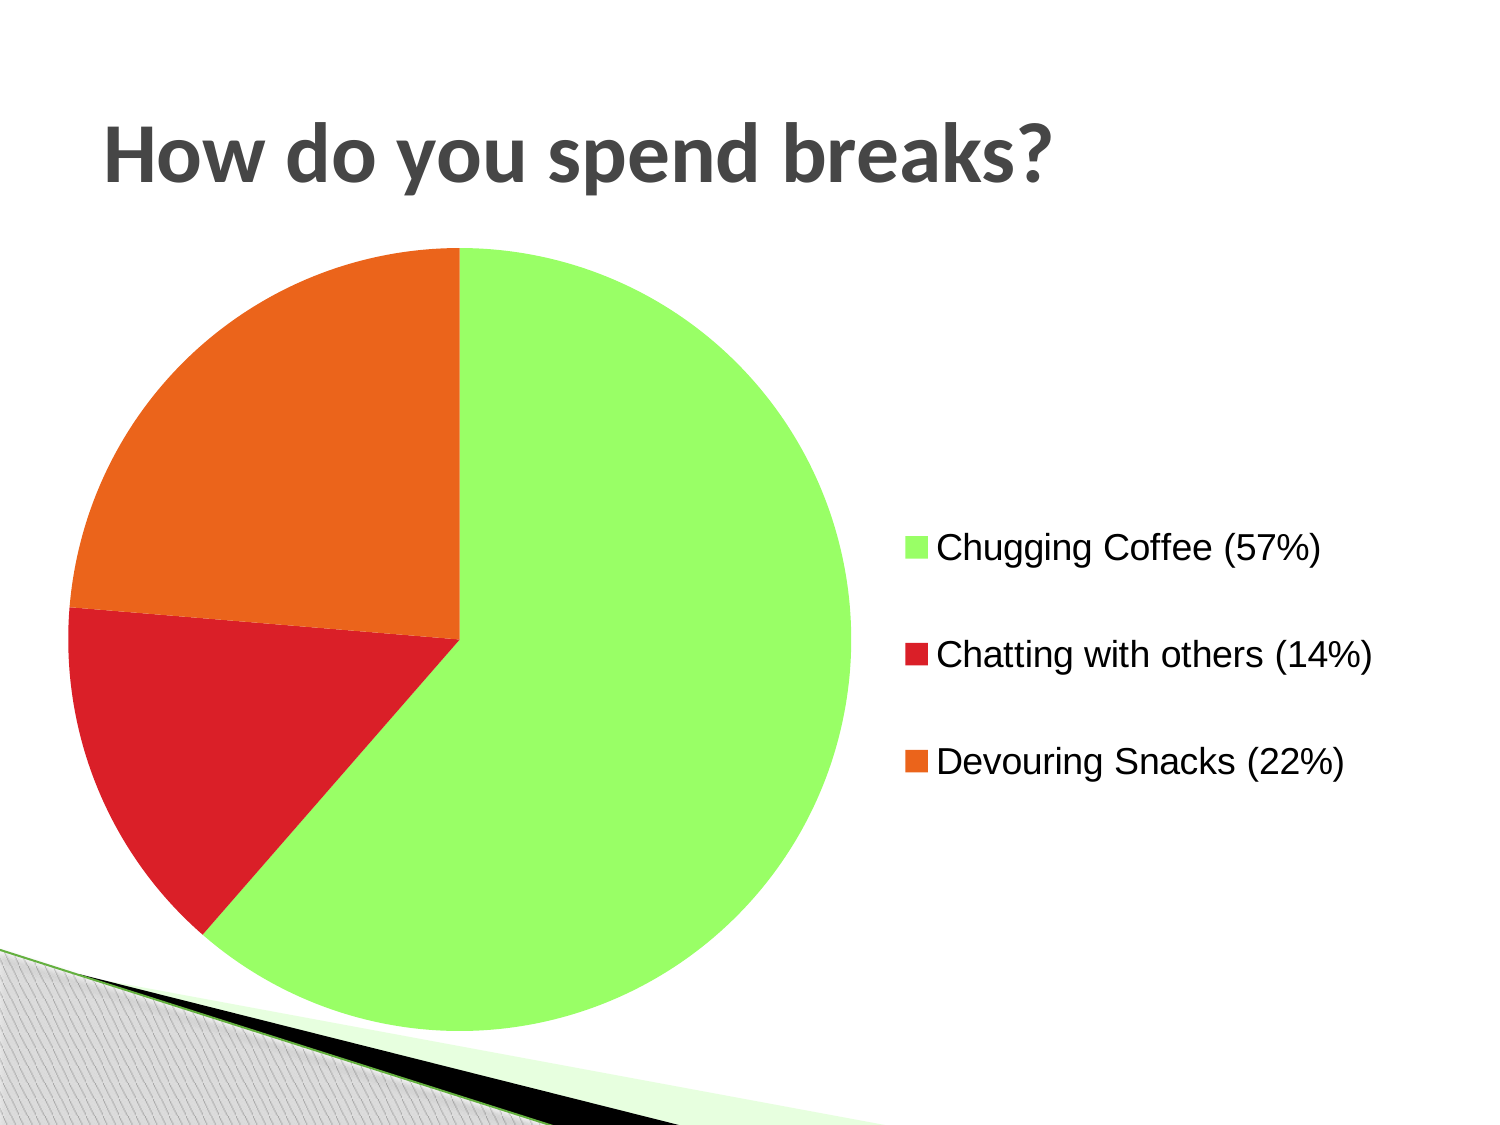

How do you spend breaks?

### Chart

| Category | Column1 | Column2 |
|---|---|---|
| Chugging Coffee (57%) | 70.0 | 0.5785123966942148 |
| Chatting with others (14%) | 17.0 | 0.14049586776859505 |
| Devouring Snacks (22%) | 27.0 | 0.2231404958677691 |